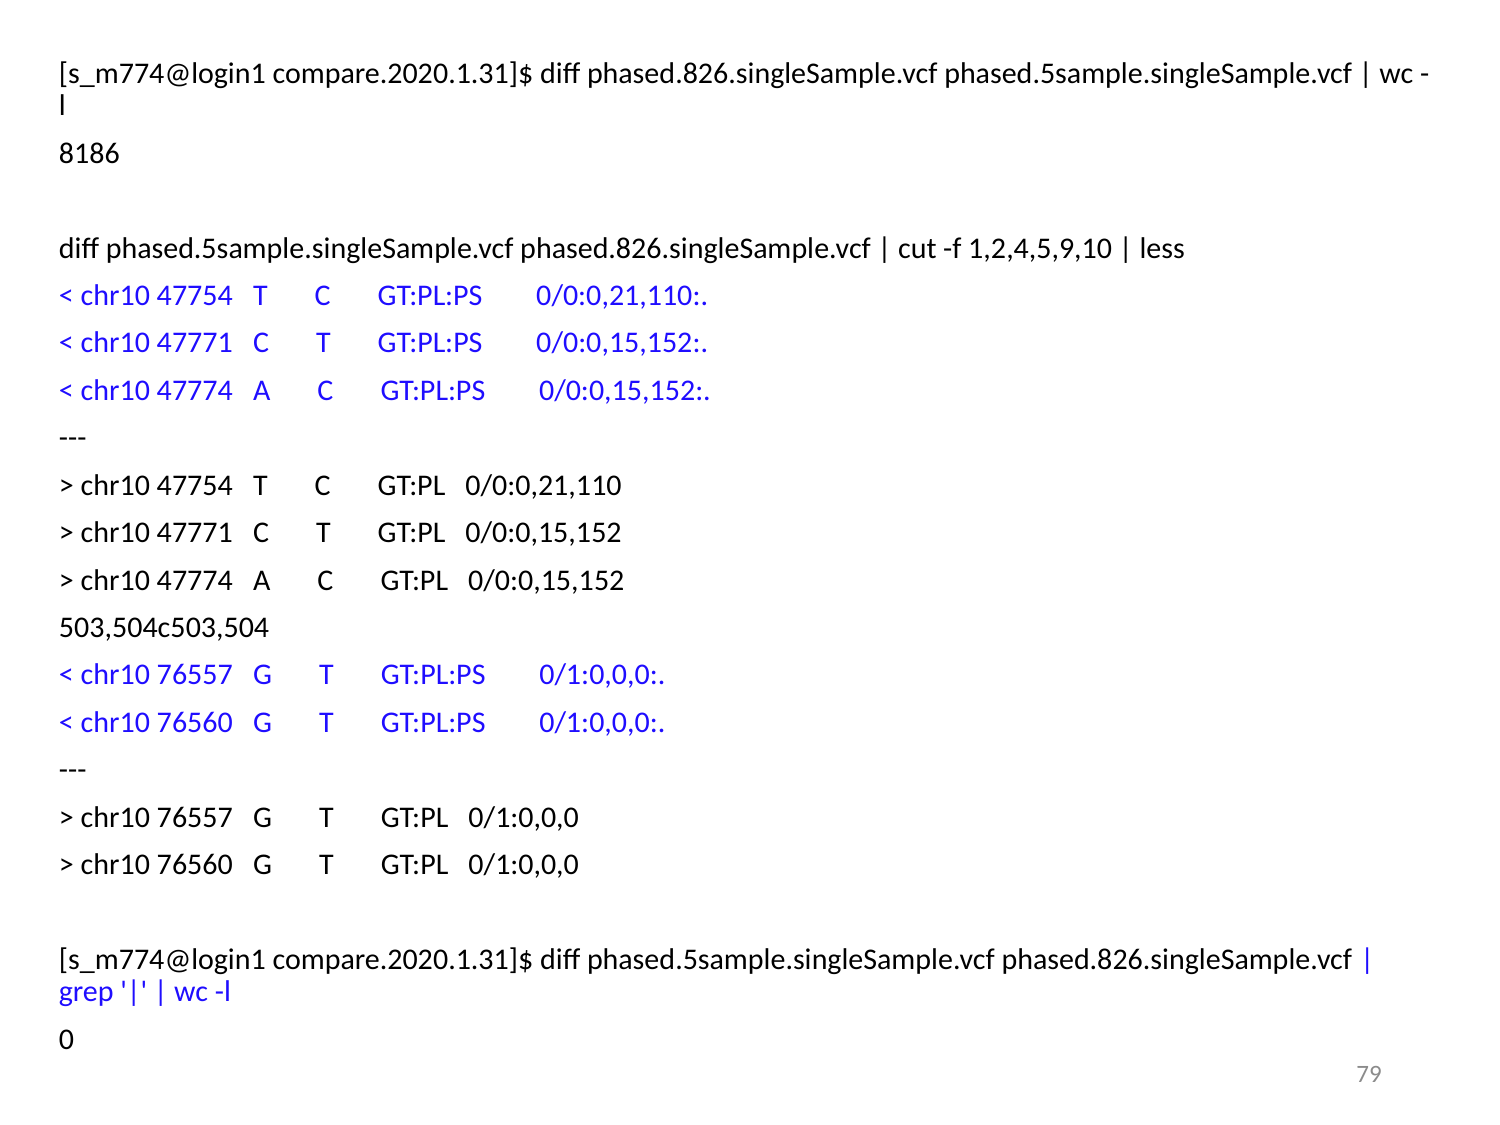

[s_m774@login1 compare.2020.1.31]$ diff phased.826.singleSample.vcf phased.5sample.singleSample.vcf | wc -l
8186

diff phased.5sample.singleSample.vcf phased.826.singleSample.vcf | cut -f 1,2,4,5,9,10 | less
< chr10 47754   T       C       GT:PL:PS        0/0:0,21,110:.
< chr10 47771   C       T       GT:PL:PS        0/0:0,15,152:.
< chr10 47774   A       C       GT:PL:PS        0/0:0,15,152:.
---
> chr10 47754   T       C       GT:PL   0/0:0,21,110
> chr10 47771   C       T       GT:PL   0/0:0,15,152
> chr10 47774   A       C       GT:PL   0/0:0,15,152
503,504c503,504
< chr10 76557   G       T       GT:PL:PS        0/1:0,0,0:.
< chr10 76560   G       T       GT:PL:PS        0/1:0,0,0:.
---
> chr10 76557   G       T       GT:PL   0/1:0,0,0
> chr10 76560   G       T       GT:PL   0/1:0,0,0

[s_m774@login1 compare.2020.1.31]$ diff phased.5sample.singleSample.vcf phased.826.singleSample.vcf |  grep '|' | wc -l
0

79